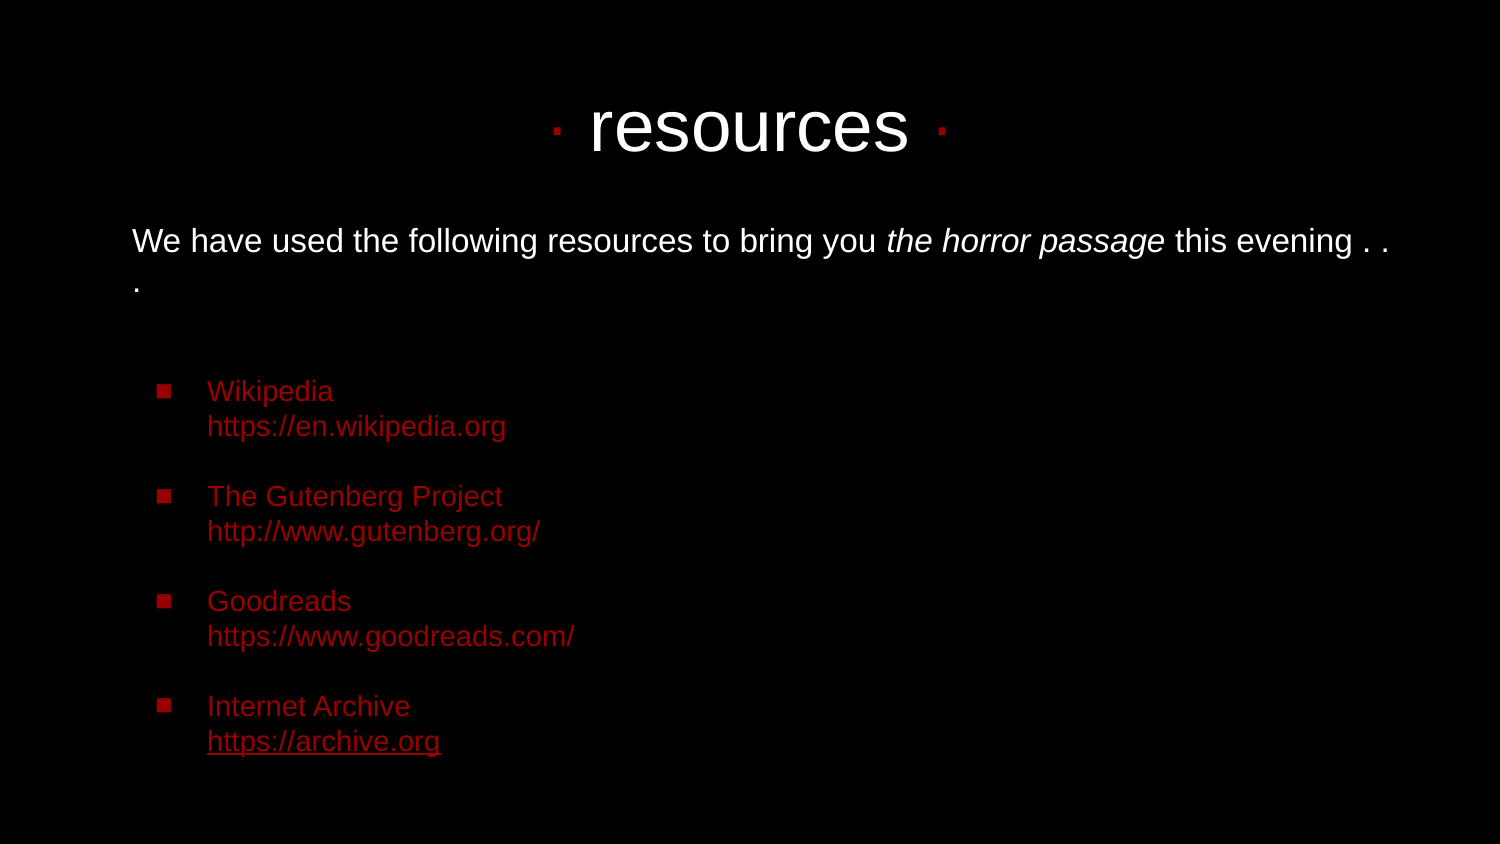

# · resources ·
We have used the following resources to bring you the horror passage this evening . . .

Wikipedia
https://en.wikipedia.org

The Gutenberg Project
http://www.gutenberg.org/

Goodreads
https://www.goodreads.com/

Internet Archive
https://archive.org